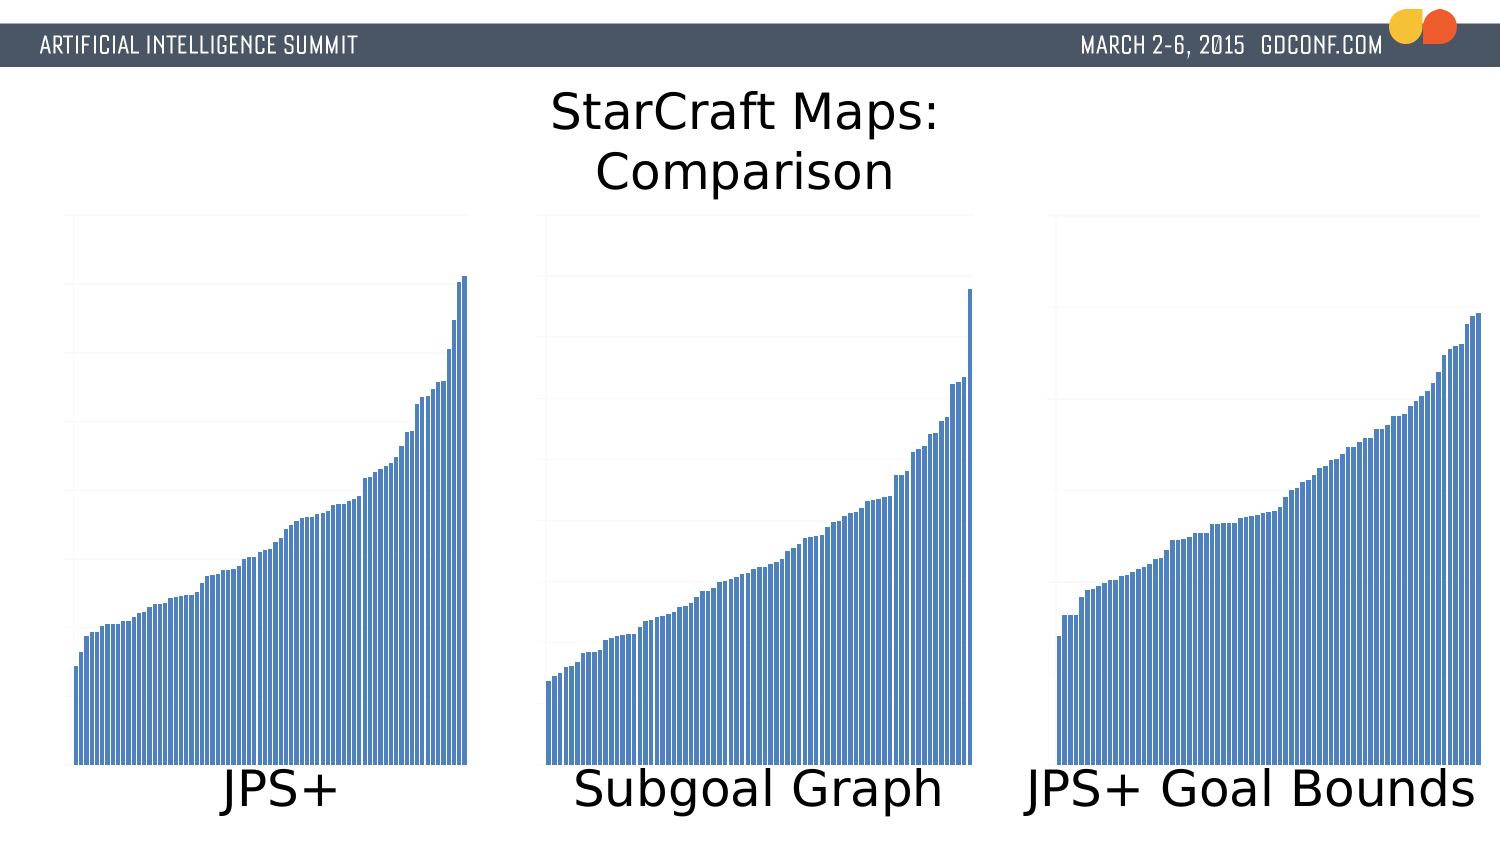

# StarCraft Maps: Comparison

### Chart

| Category |  |
|---|---|

### Chart

| Category |  |
|---|---|

### Chart

| Category |  |
|---|---|
JPS+
Subgoal Graph
JPS+ Goal Bounds